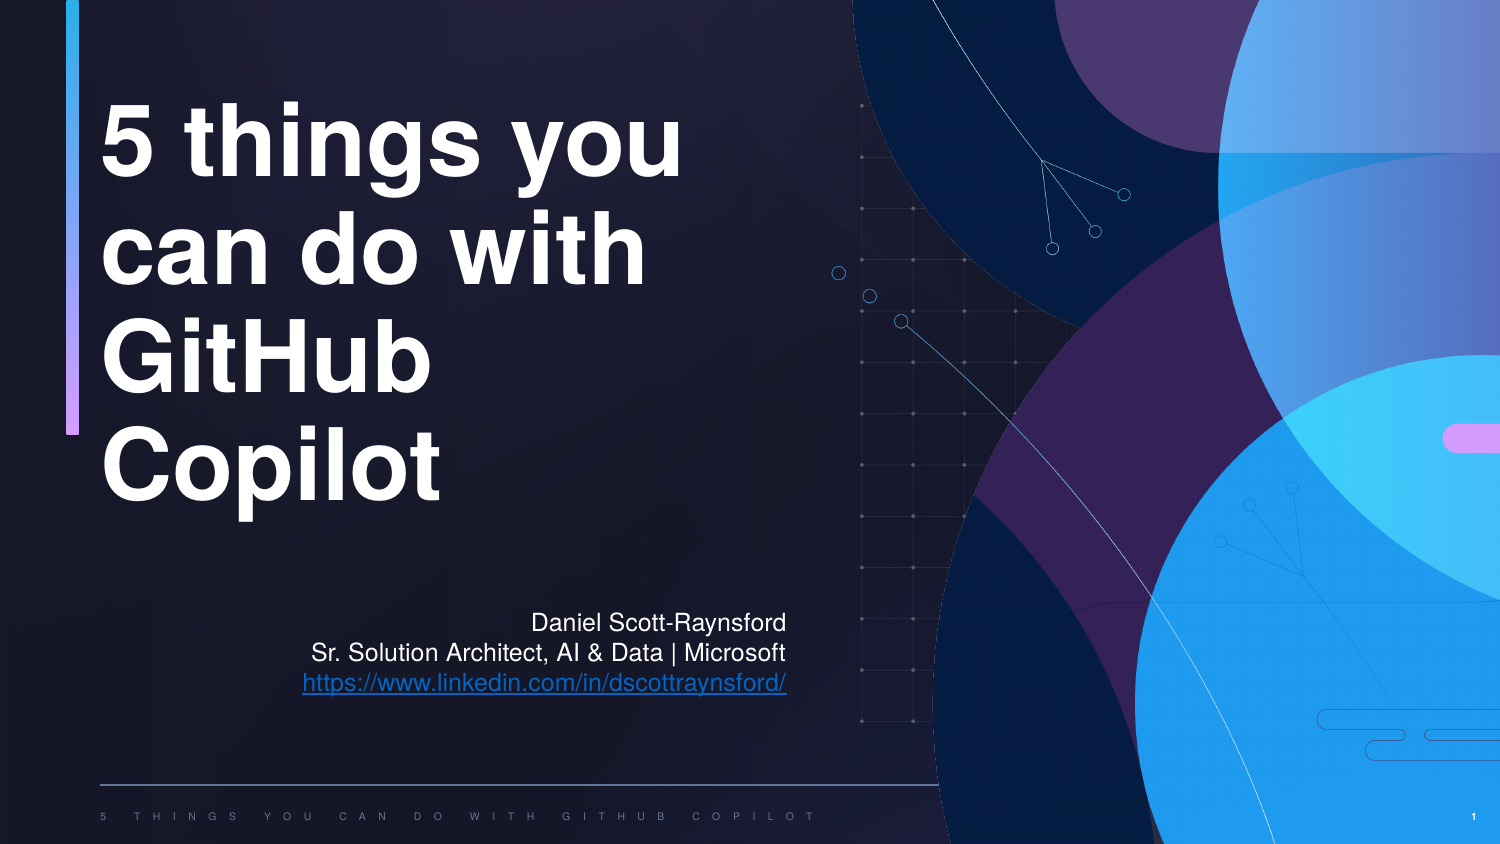

# 5 things you can do with GitHub Copilot
Daniel Scott-Raynsford
Sr. Solution Architect, AI & Data | Microsoft
https://www.linkedin.com/in/dscottraynsford/